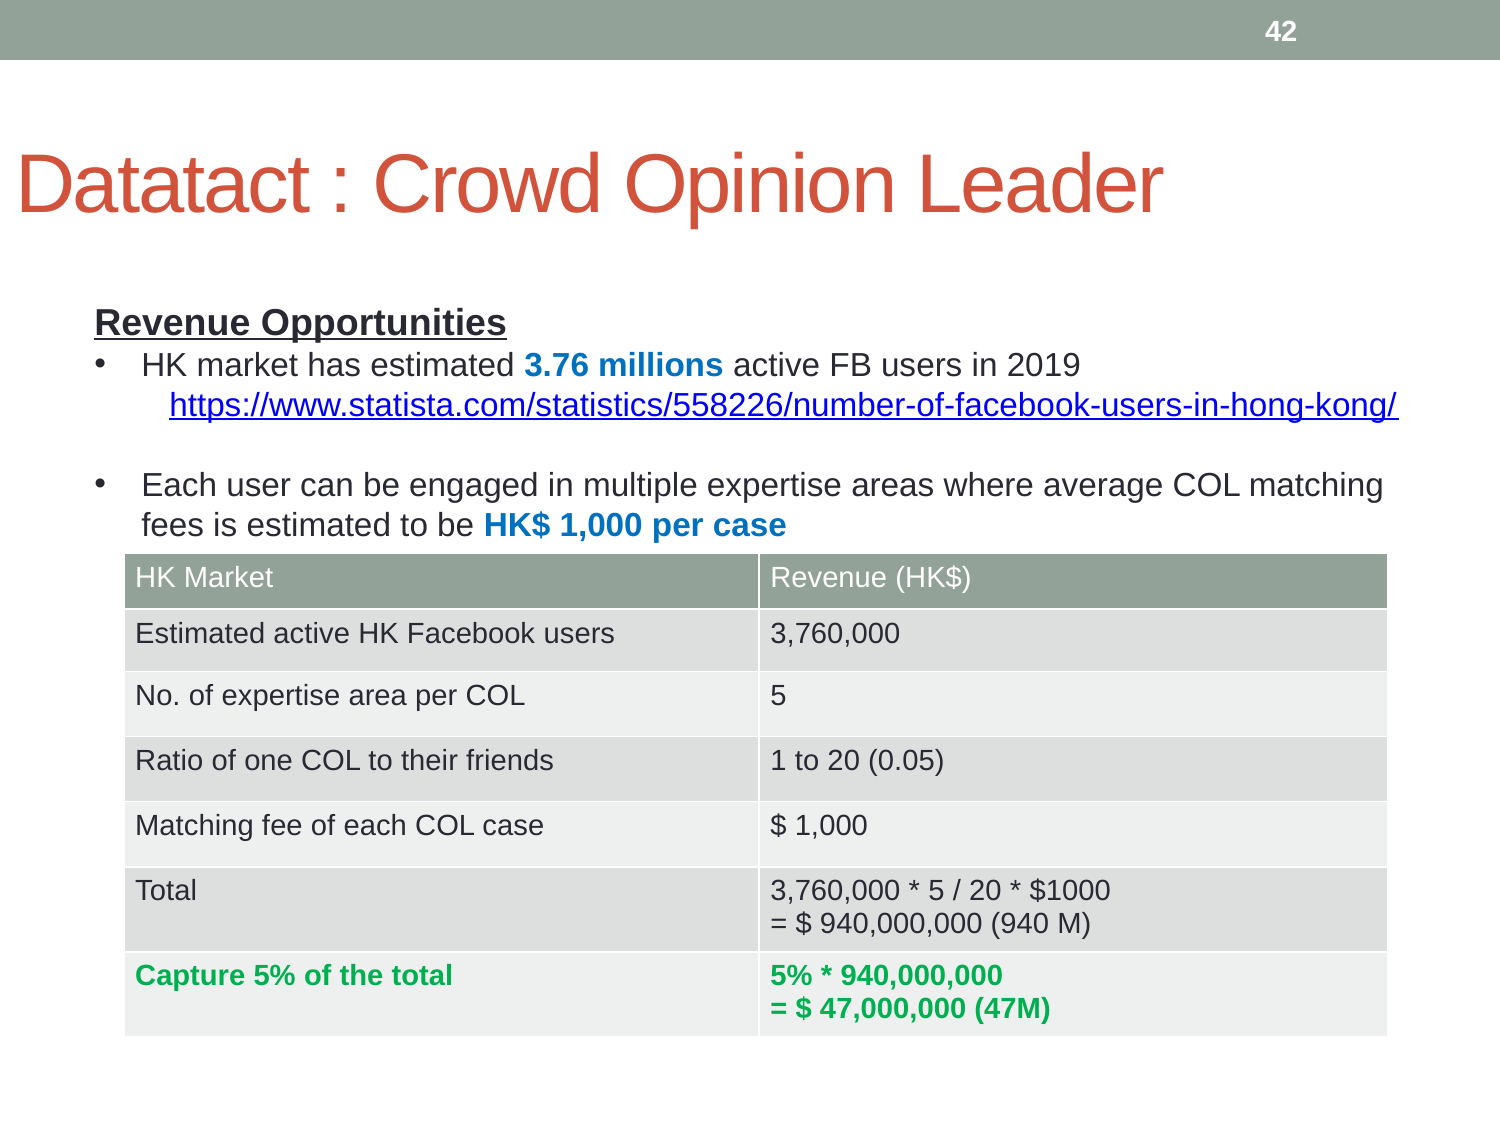

42
Datatact : Crowd Opinion Leader
Revenue Opportunities
HK market has estimated 3.76 millions active FB users in 2019
https://www.statista.com/statistics/558226/number-of-facebook-users-in-hong-kong/

Each user can be engaged in multiple expertise areas where average COL matching fees is estimated to be HK$ 1,000 per case
| HK Market | Revenue (HK$) |
| --- | --- |
| Estimated active HK Facebook users | 3,760,000 |
| No. of expertise area per COL | 5 |
| Ratio of one COL to their friends | 1 to 20 (0.05) |
| Matching fee of each COL case | $ 1,000 |
| Total | 3,760,000 \* 5 / 20 \* $1000 = $ 940,000,000 (940 M) |
| Capture 5% of the total | 5% \* 940,000,000 = $ 47,000,000 (47M) |